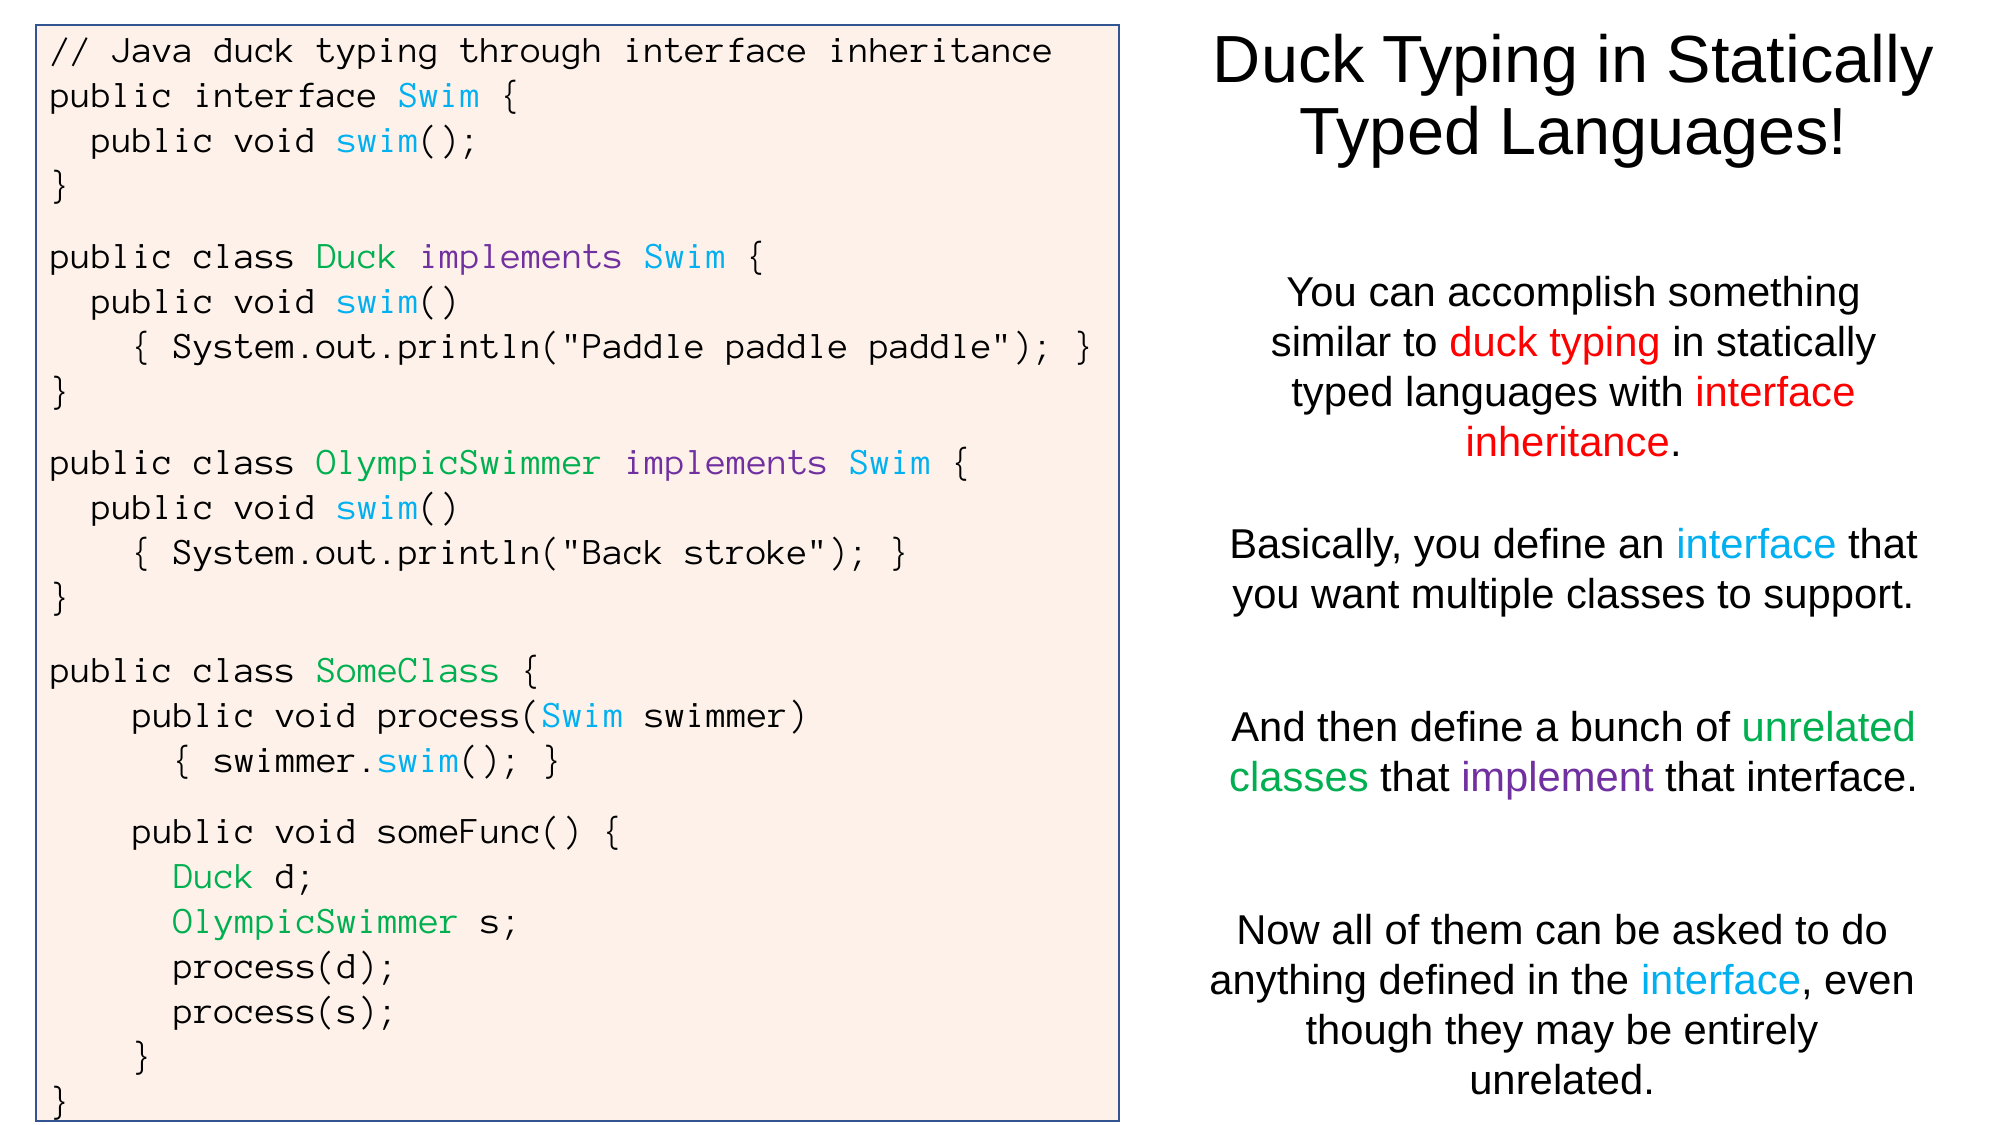

# Duck Typing in Statically Typed Languages!
// Java duck typing through interface inheritance
public interface Swim {
  public void swim();
}

public class Duck implements Swim {
  public void swim()
    { System.out.println("Paddle paddle paddle"); }
}

public class OlympicSwimmer implements Swim {
  public void swim()
    { System.out.println("Back stroke"); }
}

public class SomeClass {
    public void process(Swim swimmer)
      { swimmer.swim(); }

    public void someFunc() {
      Duck d;
      OlympicSwimmer s;
      process(d);
      process(s);
    }
}
// Java Iterable interface

public interface Iterable<T> {
  Iterator<T>    iterator();
  Spliterator<T> spliterator();
  void forEach(Consumer<? super T> action);
}
You can accomplish something similar to duck typing in statically typed languages with interface inheritance.
Basically, you define an interface that you want multiple classes to support.
And then define a bunch of unrelated classes that implement that interface.
Now all of them can be asked to do anything defined in the interface, even though they may be entirely unrelated.